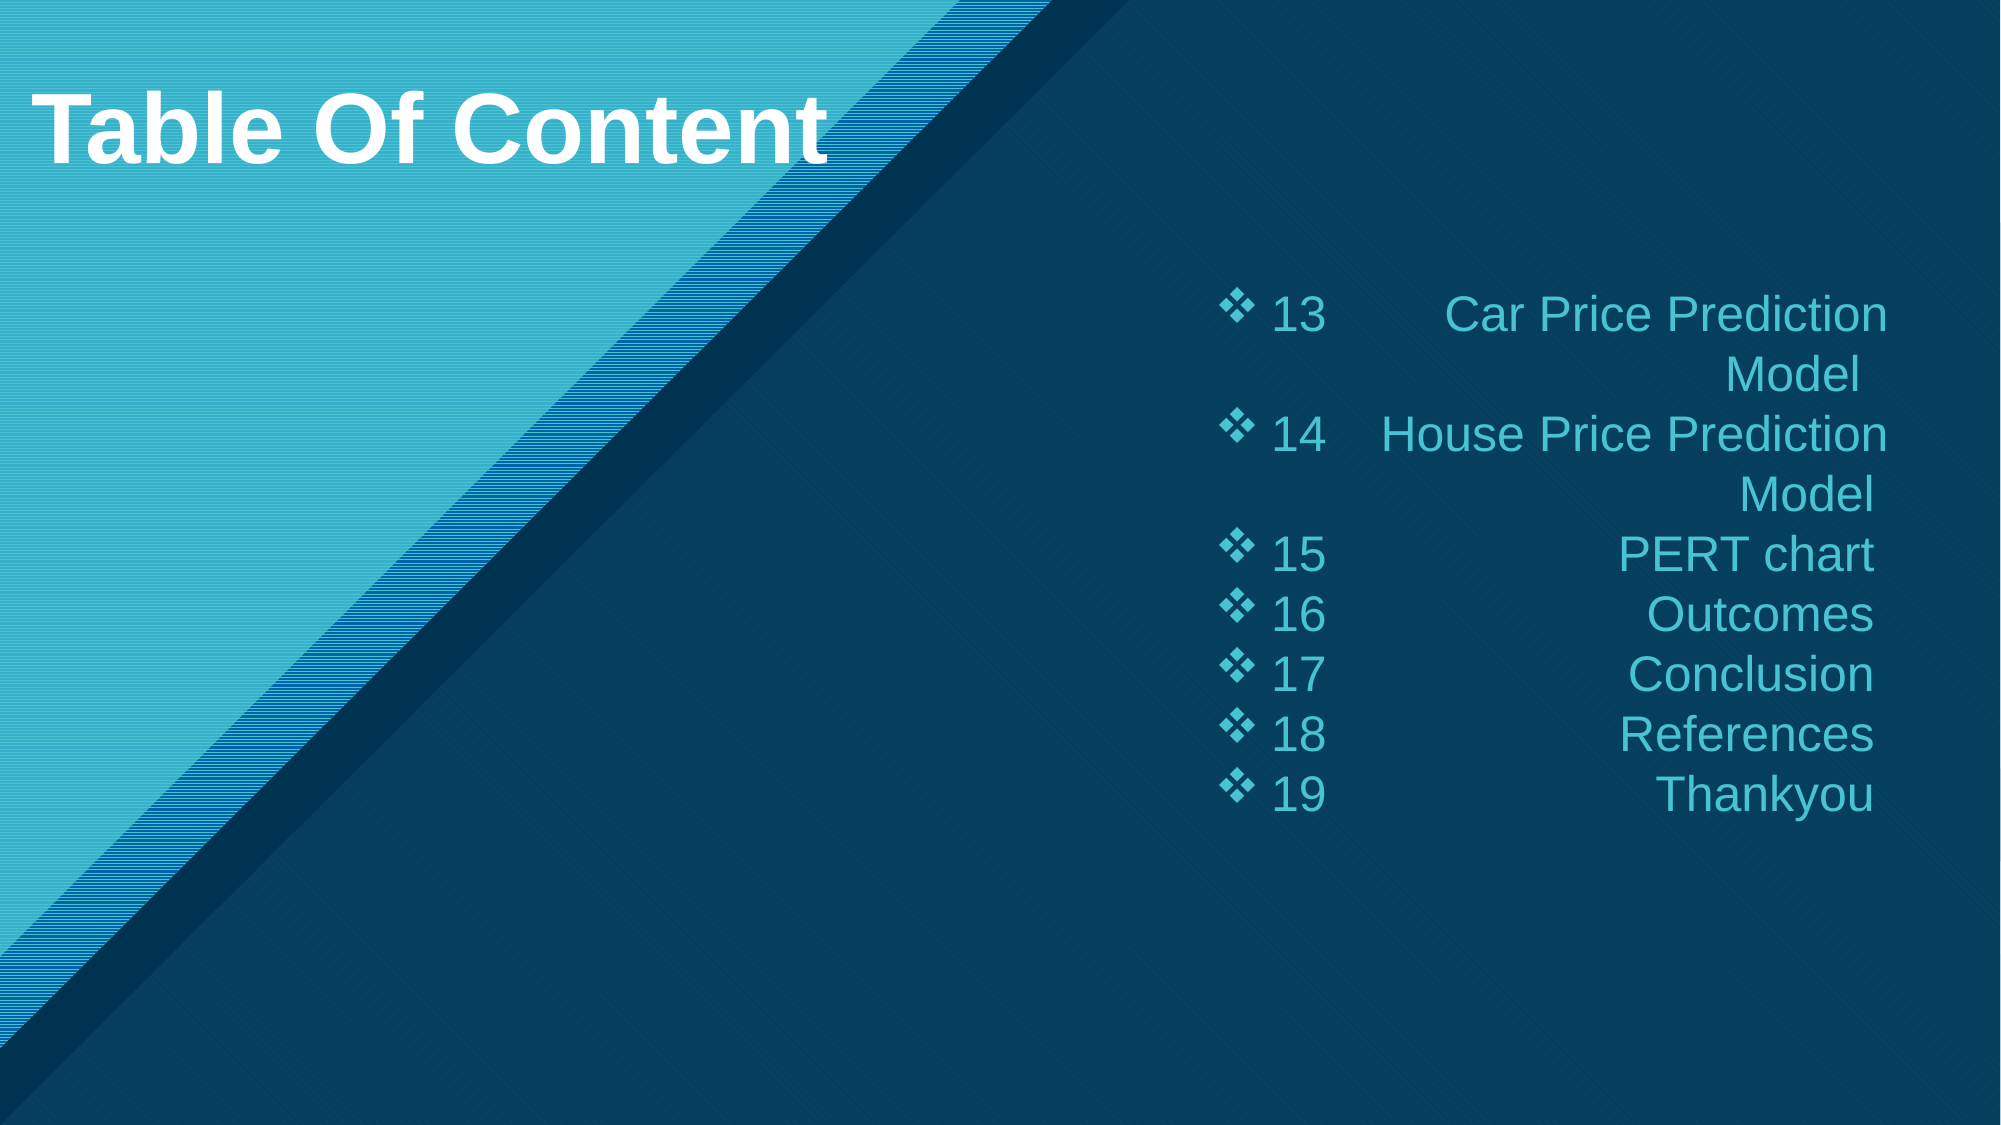

# Table Of Content

Car Price Prediction Model
House Price Prediction Model
 PERT chart
Outcomes
Conclusion
References
Thankyou

13

14

15
16
17
18
19